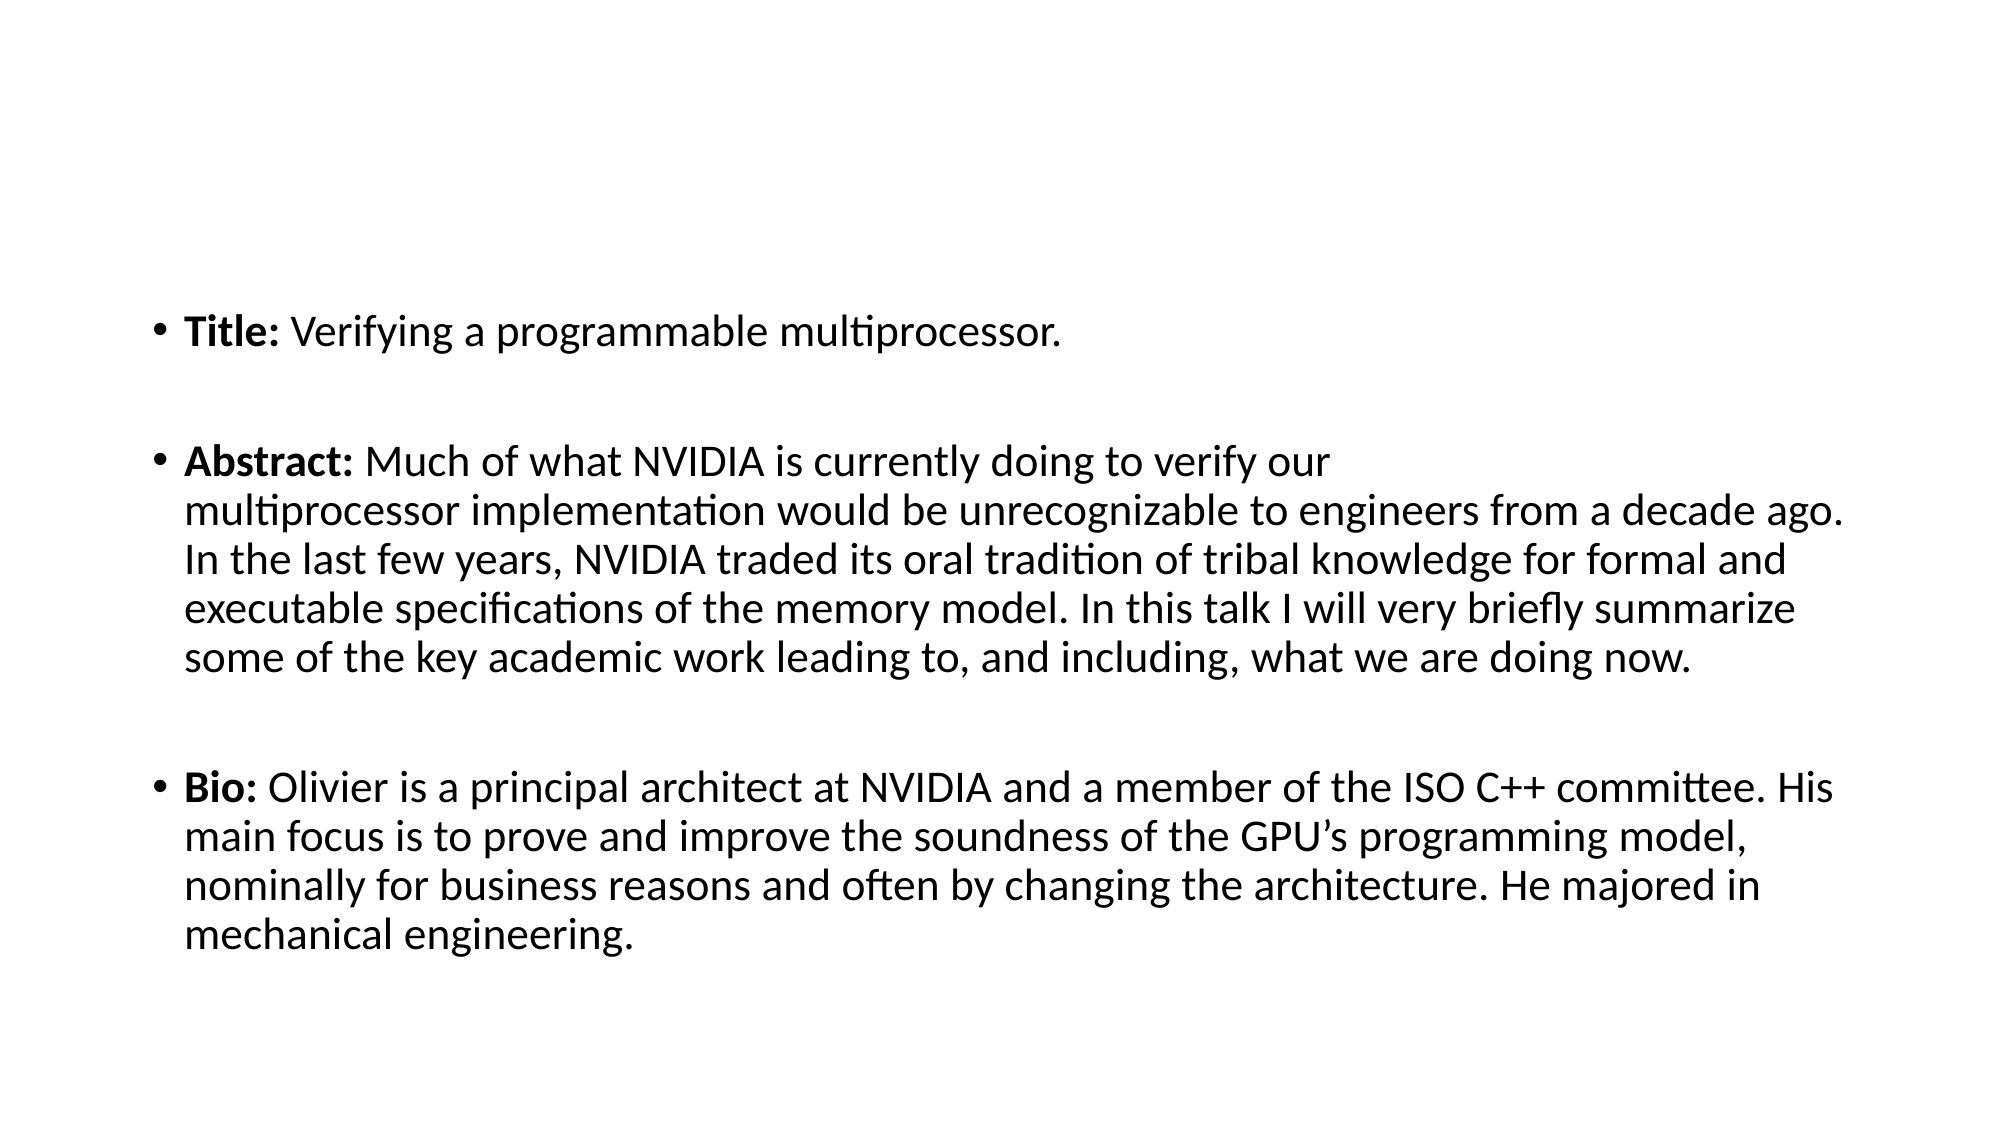

#
Title: Verifying a programmable multiprocessor.

Abstract: Much of what NVIDIA is currently doing to verify our multiprocessor implementation would be unrecognizable to engineers from a decade ago. In the last few years, NVIDIA traded its oral tradition of tribal knowledge for formal and executable specifications of the memory model. In this talk I will very briefly summarize some of the key academic work leading to, and including, what we are doing now.

Bio: Olivier is a principal architect at NVIDIA and a member of the ISO C++ committee. His main focus is to prove and improve the soundness of the GPU’s programming model, nominally for business reasons and often by changing the architecture. He majored in mechanical engineering.